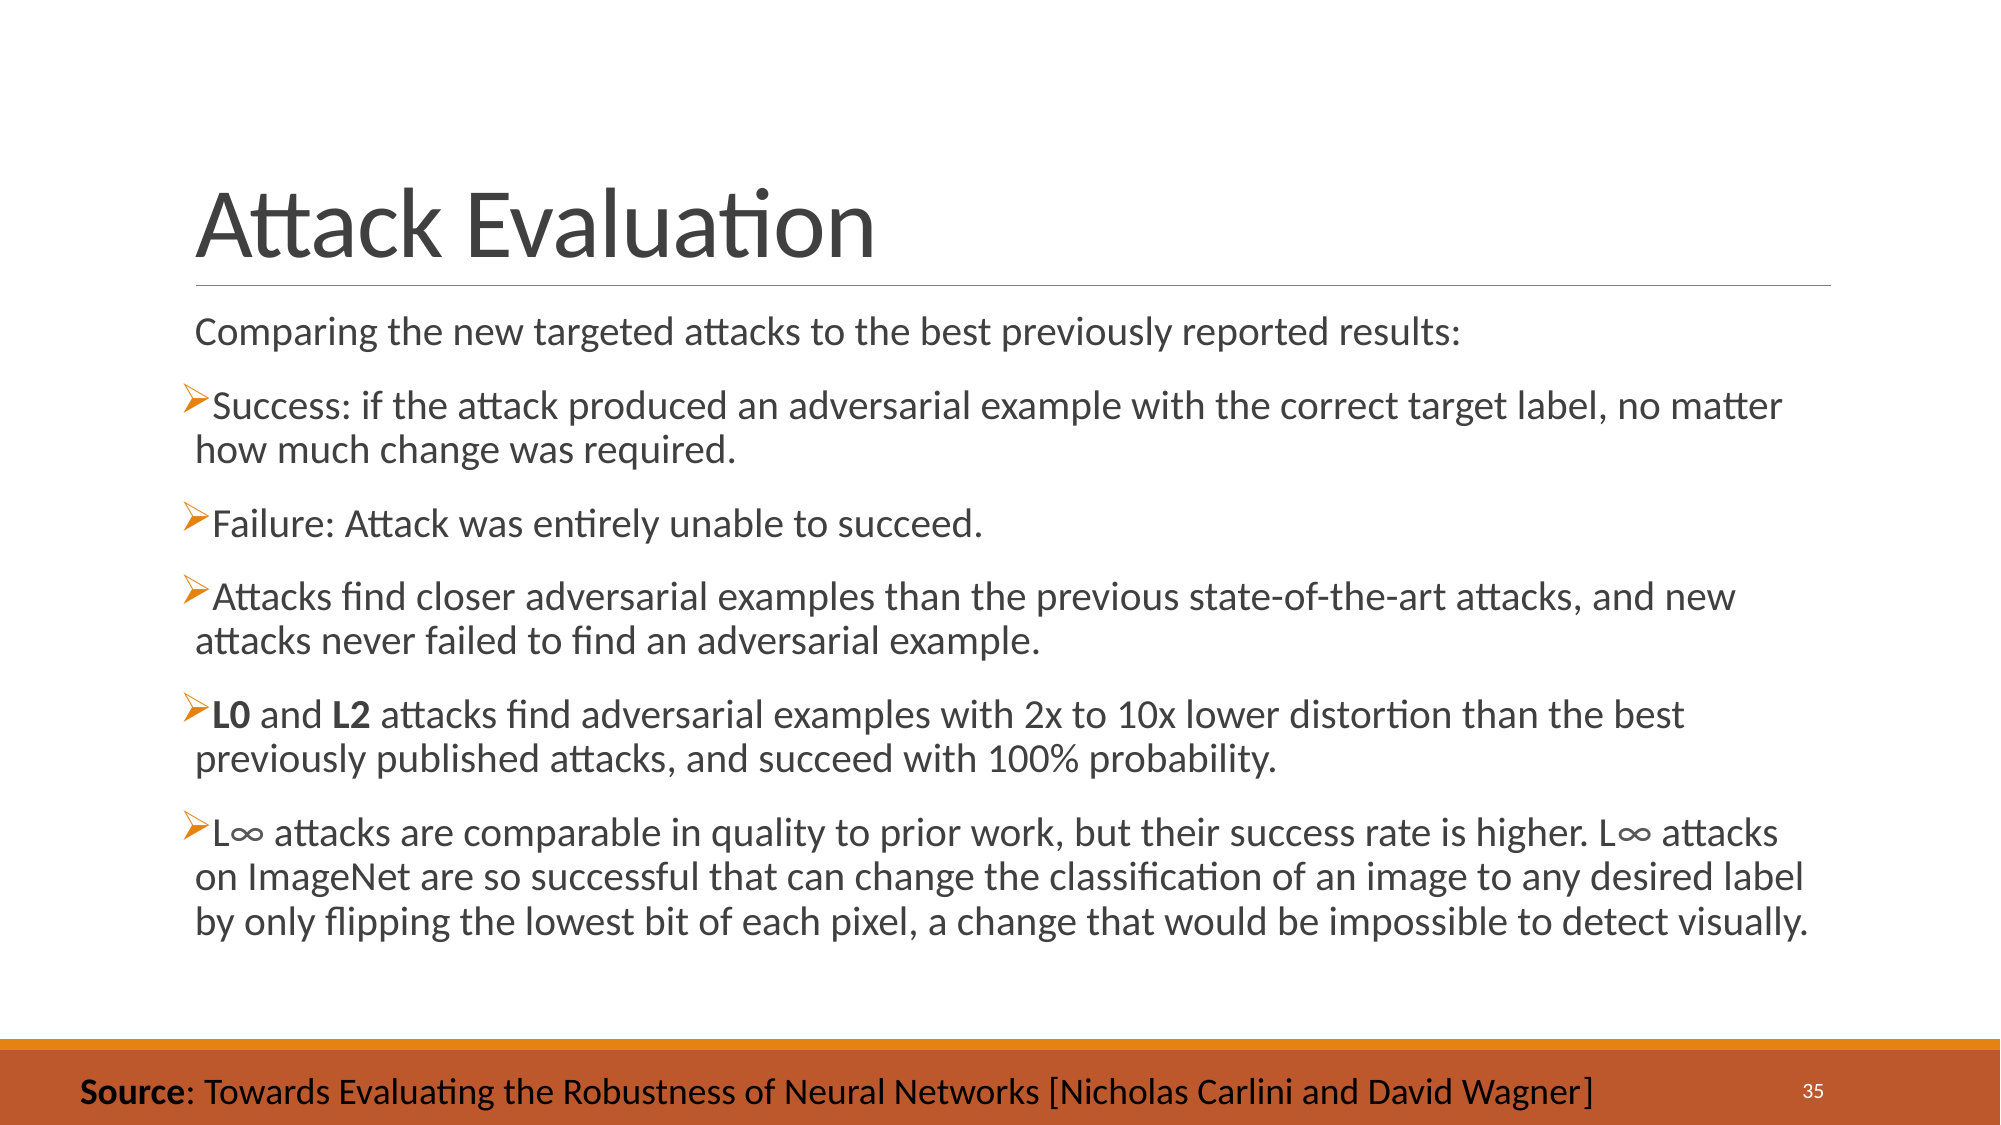

# Attack Evaluation
Comparing the new targeted attacks to the best previously reported results:
Success: if the attack produced an adversarial example with the correct target label, no matter how much change was required.
Failure: Attack was entirely unable to succeed.
Attacks find closer adversarial examples than the previous state-of-the-art attacks, and new attacks never failed to find an adversarial example.
L0 and L2 attacks find adversarial examples with 2x to 10x lower distortion than the best previously published attacks, and succeed with 100% probability.
L∞ attacks are comparable in quality to prior work, but their success rate is higher. L∞ attacks on ImageNet are so successful that can change the classification of an image to any desired label by only flipping the lowest bit of each pixel, a change that would be impossible to detect visually.
Source: Towards Evaluating the Robustness of Neural Networks [Nicholas Carlini and David Wagner]

35